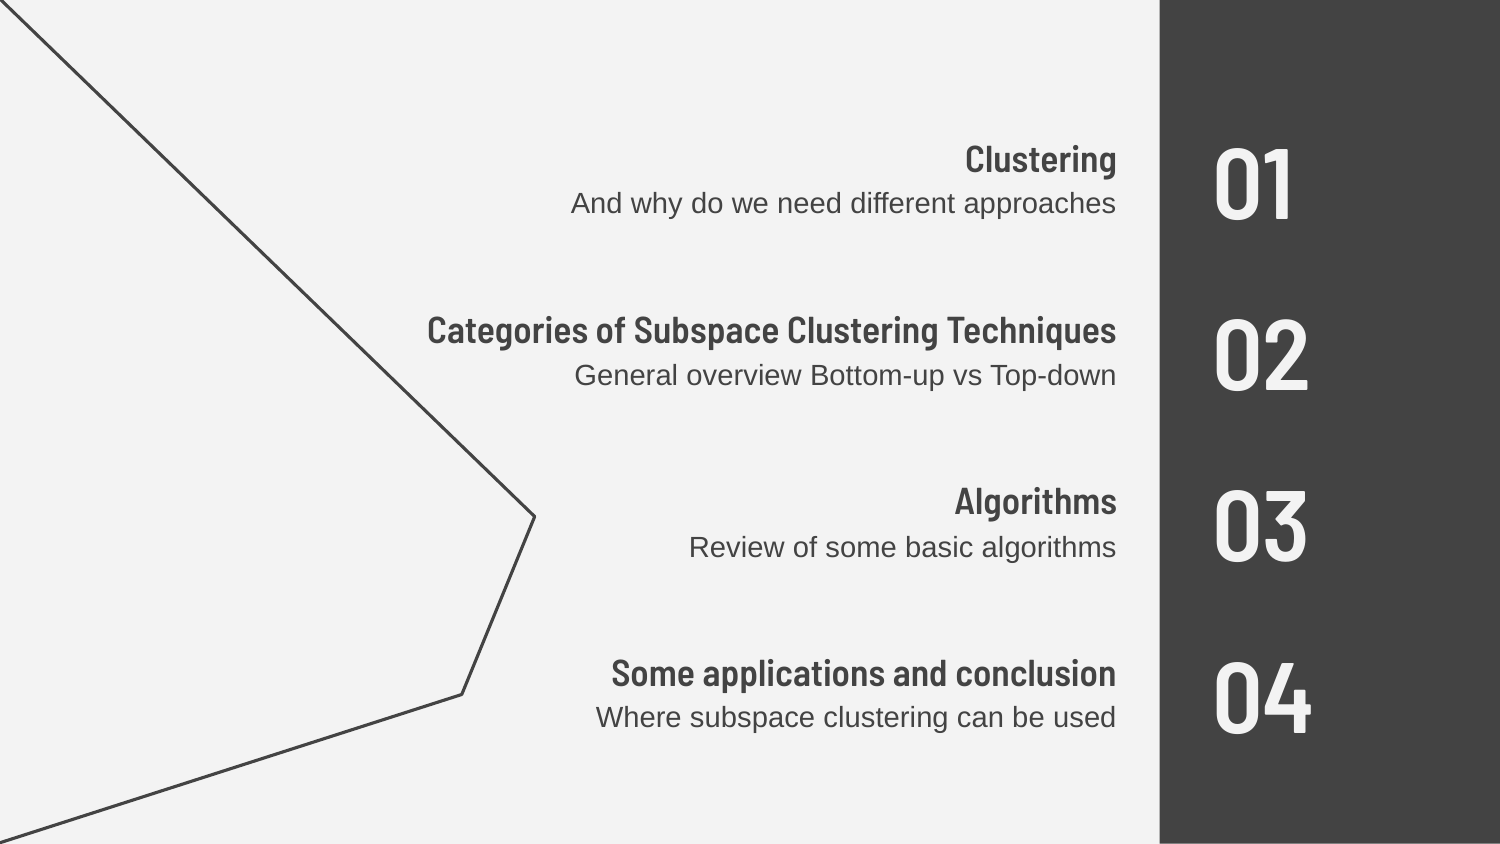

01
# Clustering
And why do we need different approaches
02
Categories of Subspace Clustering Techniques
General overview Bottom-up vs Top-down
03
Algorithms
Review of some basic algorithms
04
Some applications and conclusion
Where subspace clustering can be used